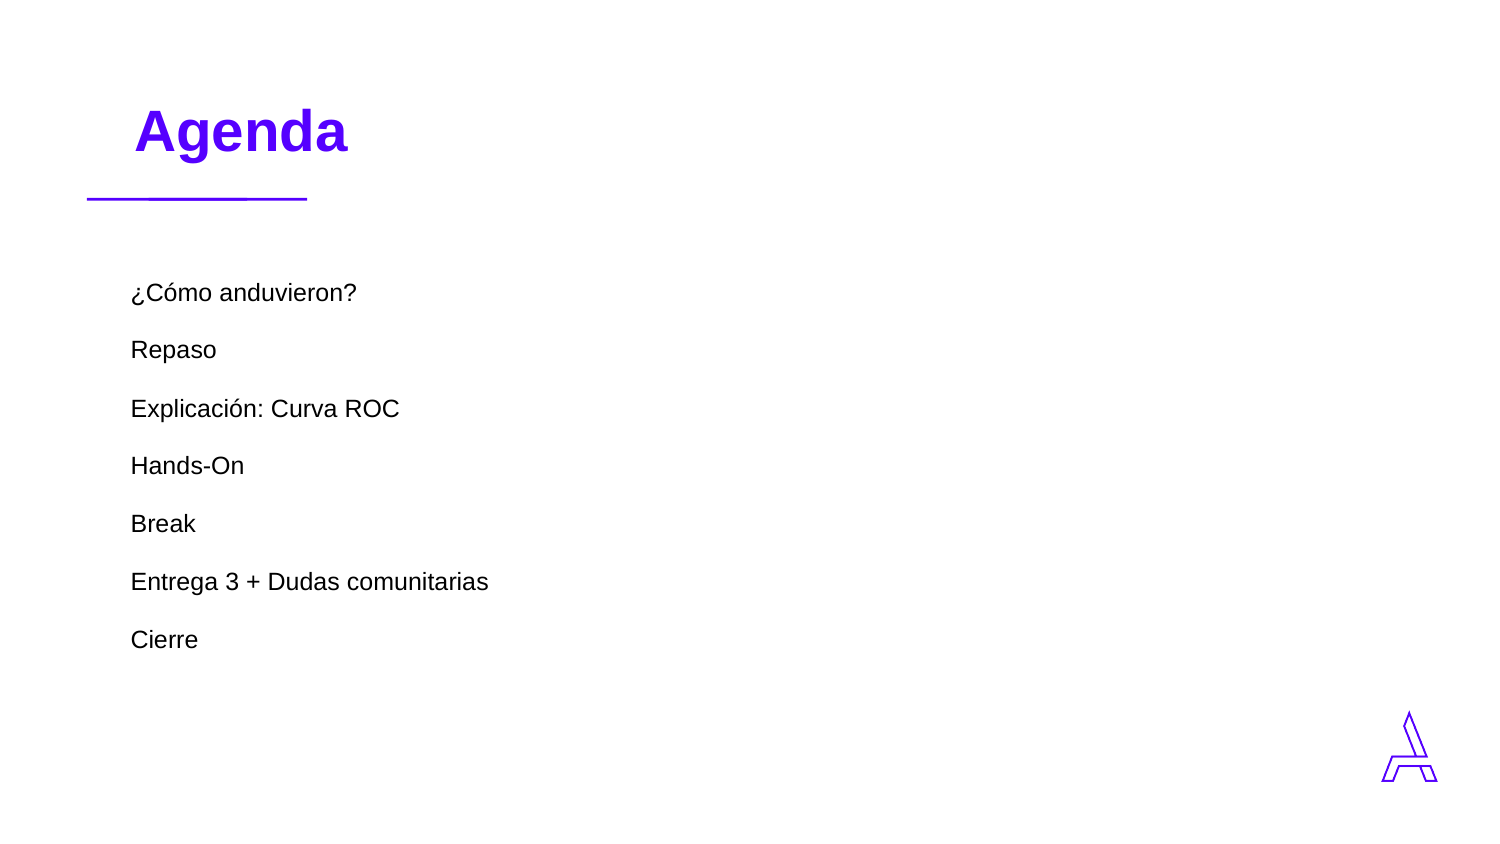

| ¿Cómo anduvieron? |
| --- |
| Repaso |
| Explicación: Curva ROC |
| Hands-On |
| Break |
| Entrega 3 + Dudas comunitarias |
| Cierre |
3